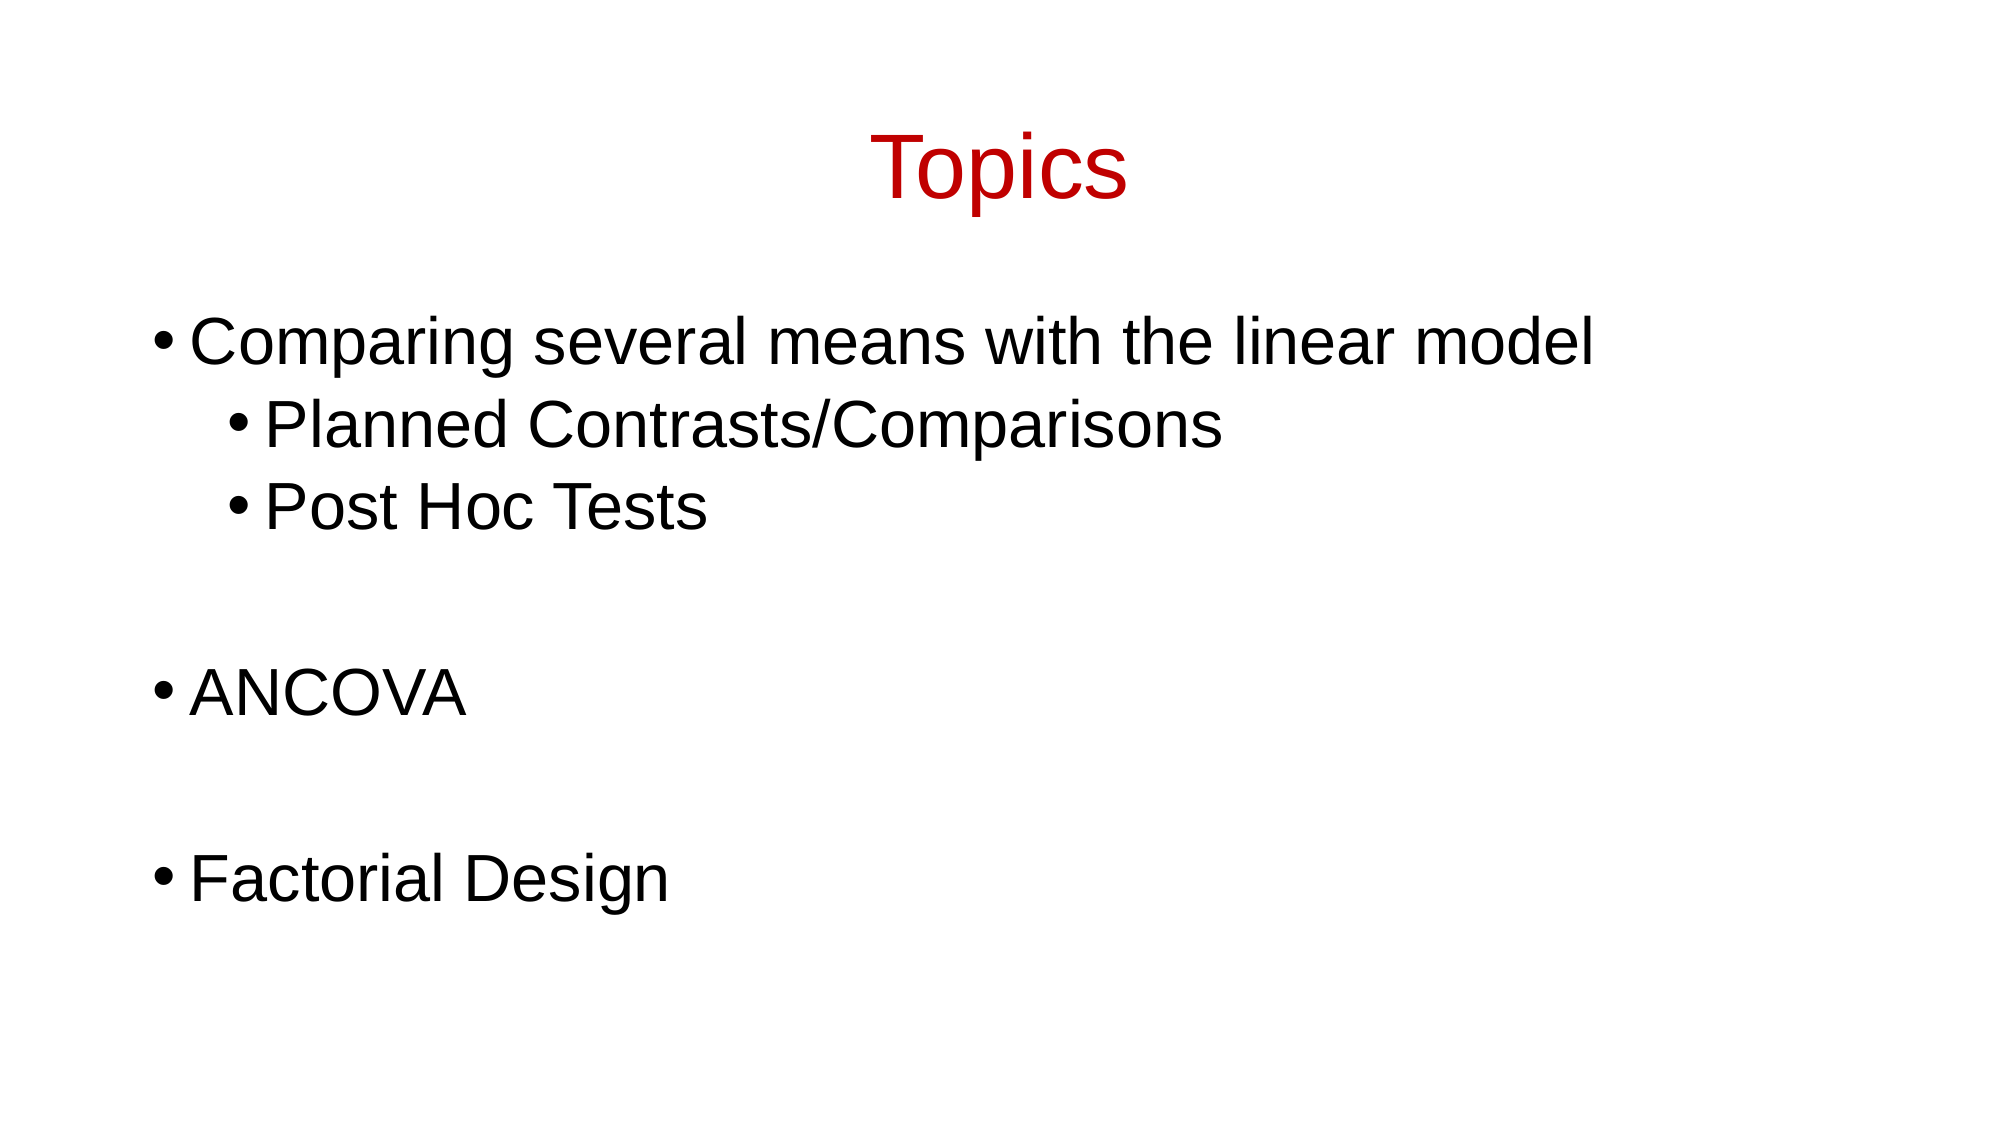

# Topics
Comparing several means with the linear model
Planned Contrasts/Comparisons
Post Hoc Tests

ANCOVA

Factorial Design